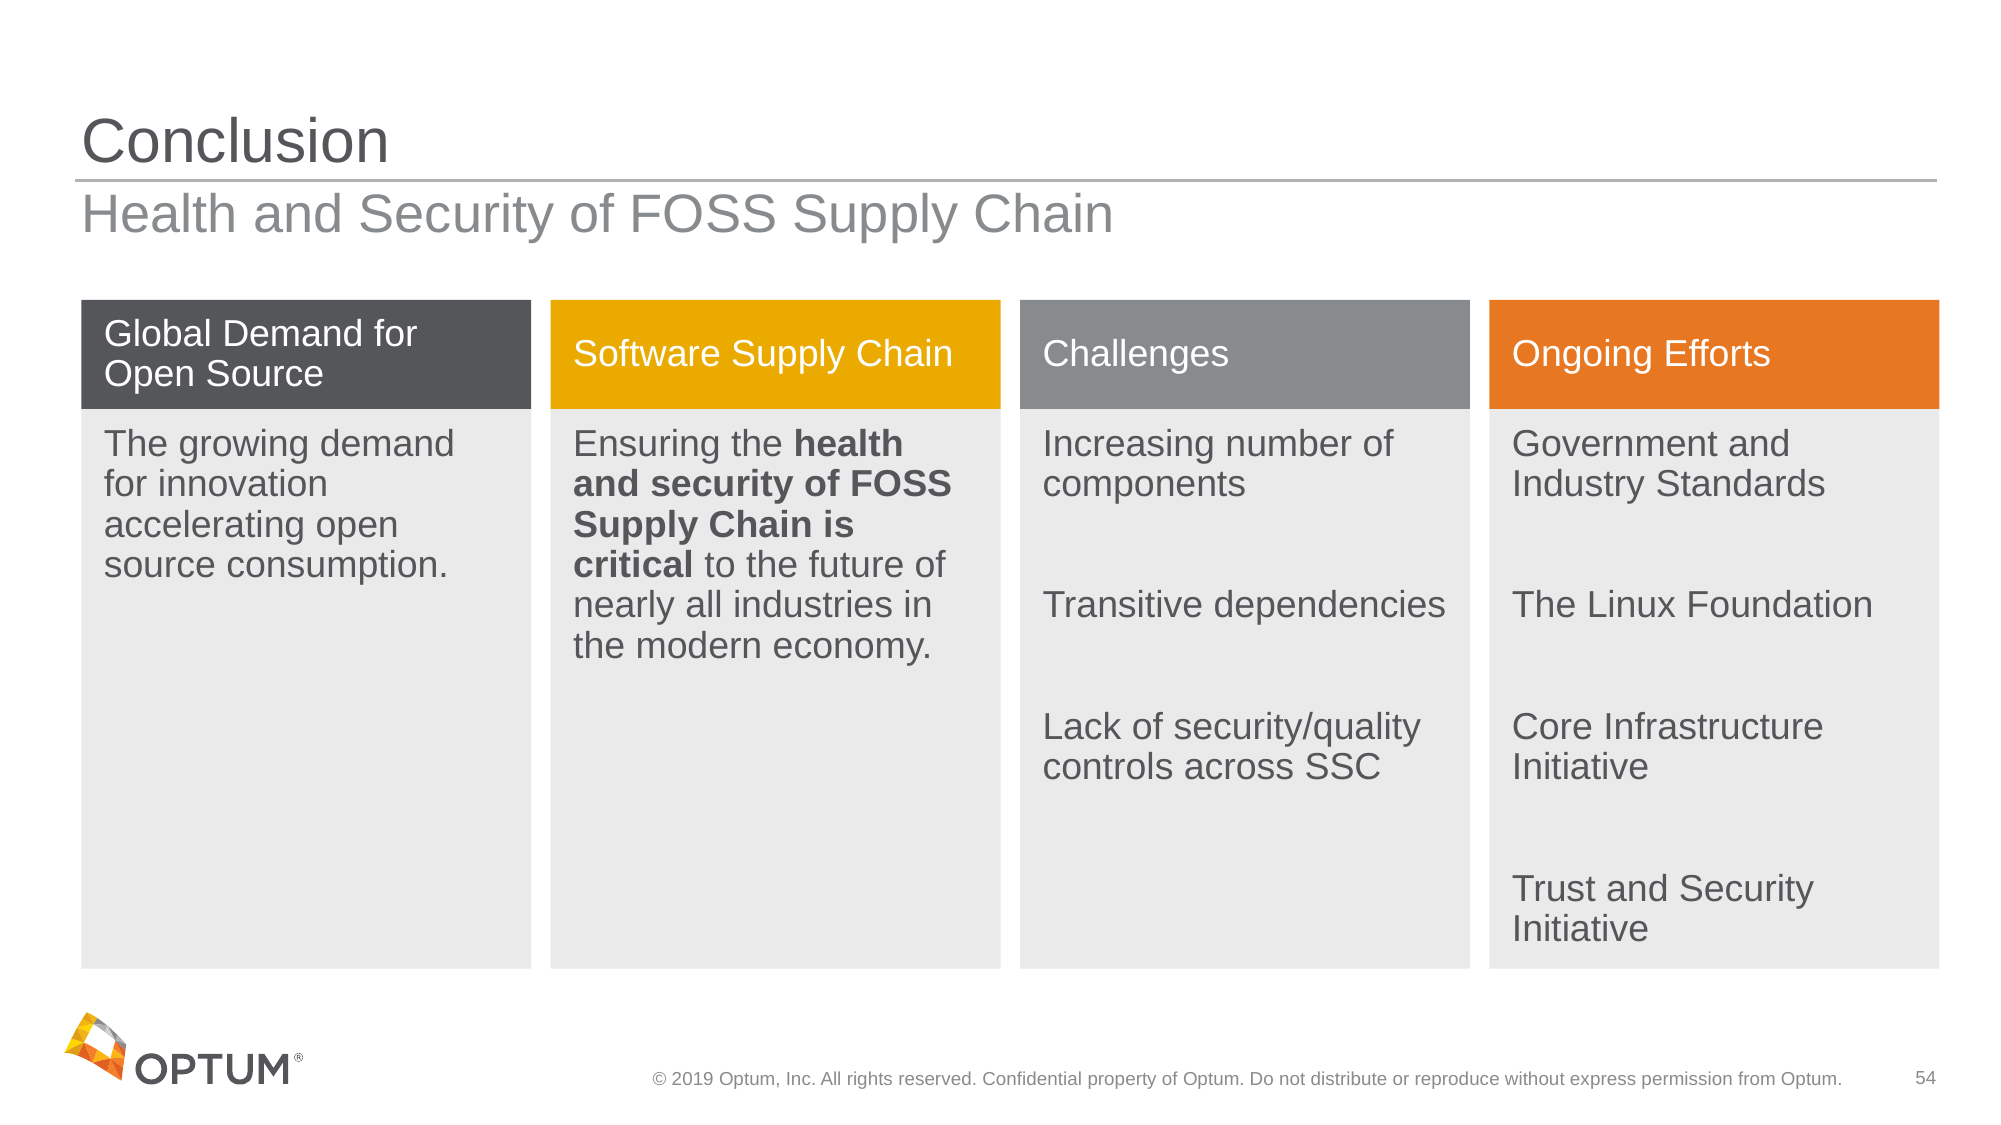

# Conclusion
Health and Security of FOSS Supply Chain
Global Demand for Open Source
Software Supply Chain
Challenges
Ongoing Efforts
The growing demand for innovation accelerating open source consumption.

Ensuring the health and security of FOSS Supply Chain is critical to the future of nearly all industries in the modern economy.

Increasing number of components

Transitive dependencies

Lack of security/quality controls across SSC

Government and Industry Standards

The Linux Foundation

Core Infrastructure Initiative

Trust and Security Initiative

© 2019 Optum, Inc. All rights reserved. Confidential property of Optum. Do not distribute or reproduce without express permission from Optum.
54